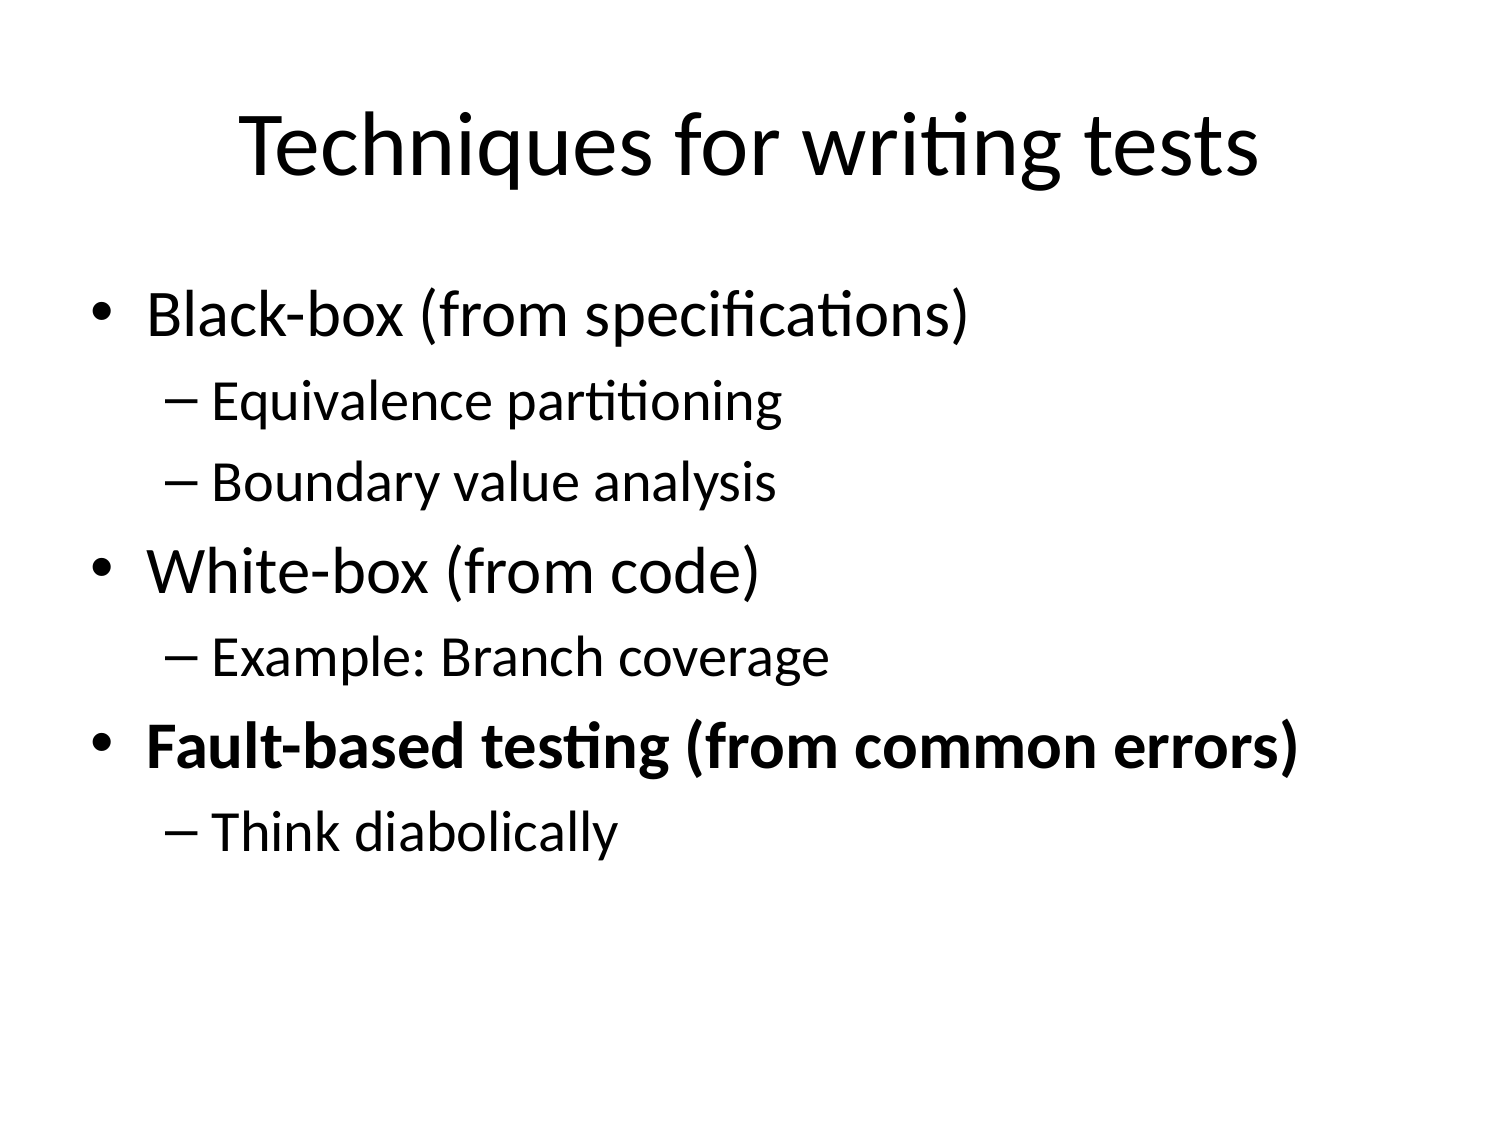

# Techniques for writing tests
Black-box (from specifications)
Equivalence partitioning
Boundary value analysis
White-box (from code)
Example: Branch coverage
Fault-based testing (from common errors)
Think diabolically